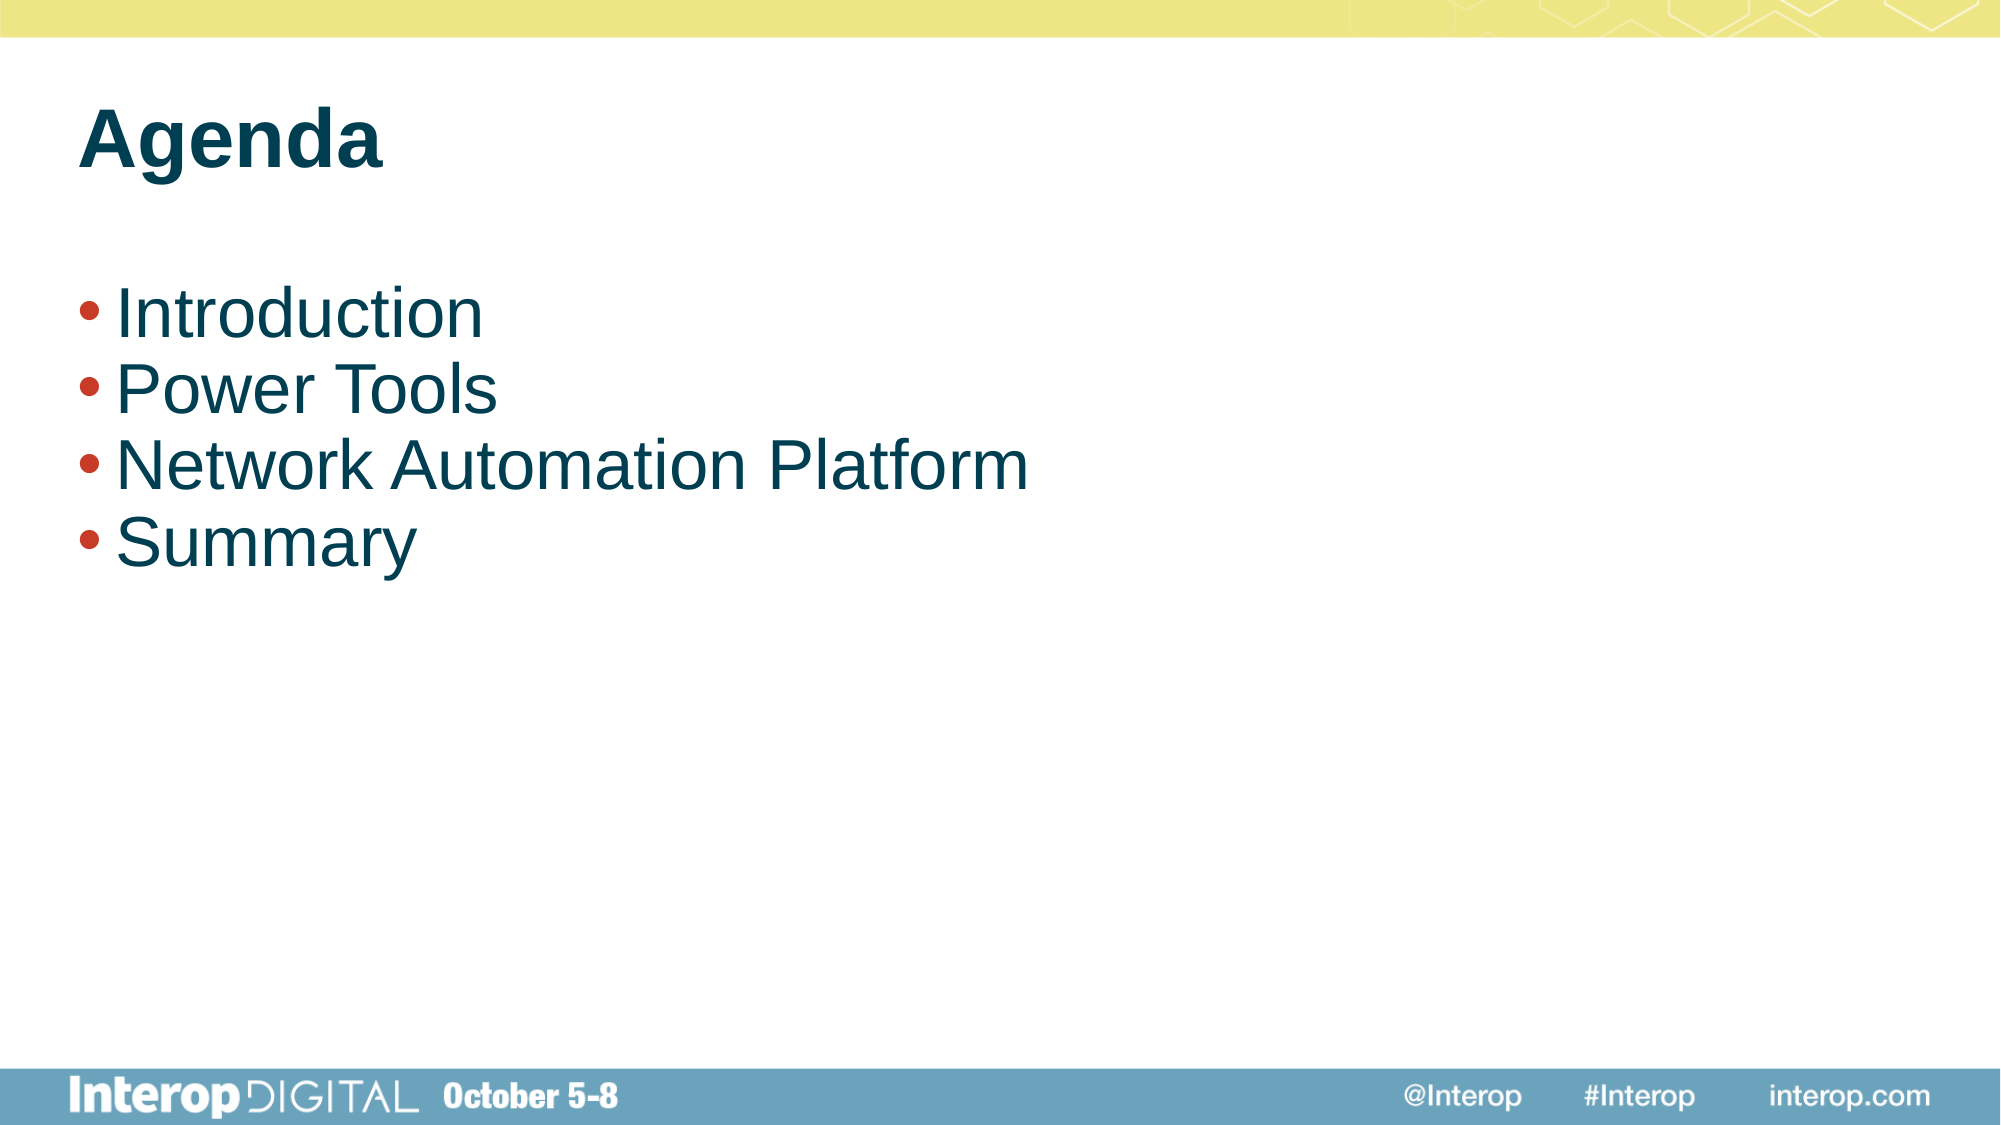

# Agenda
Introduction
Power Tools
Network Automation Platform
Summary